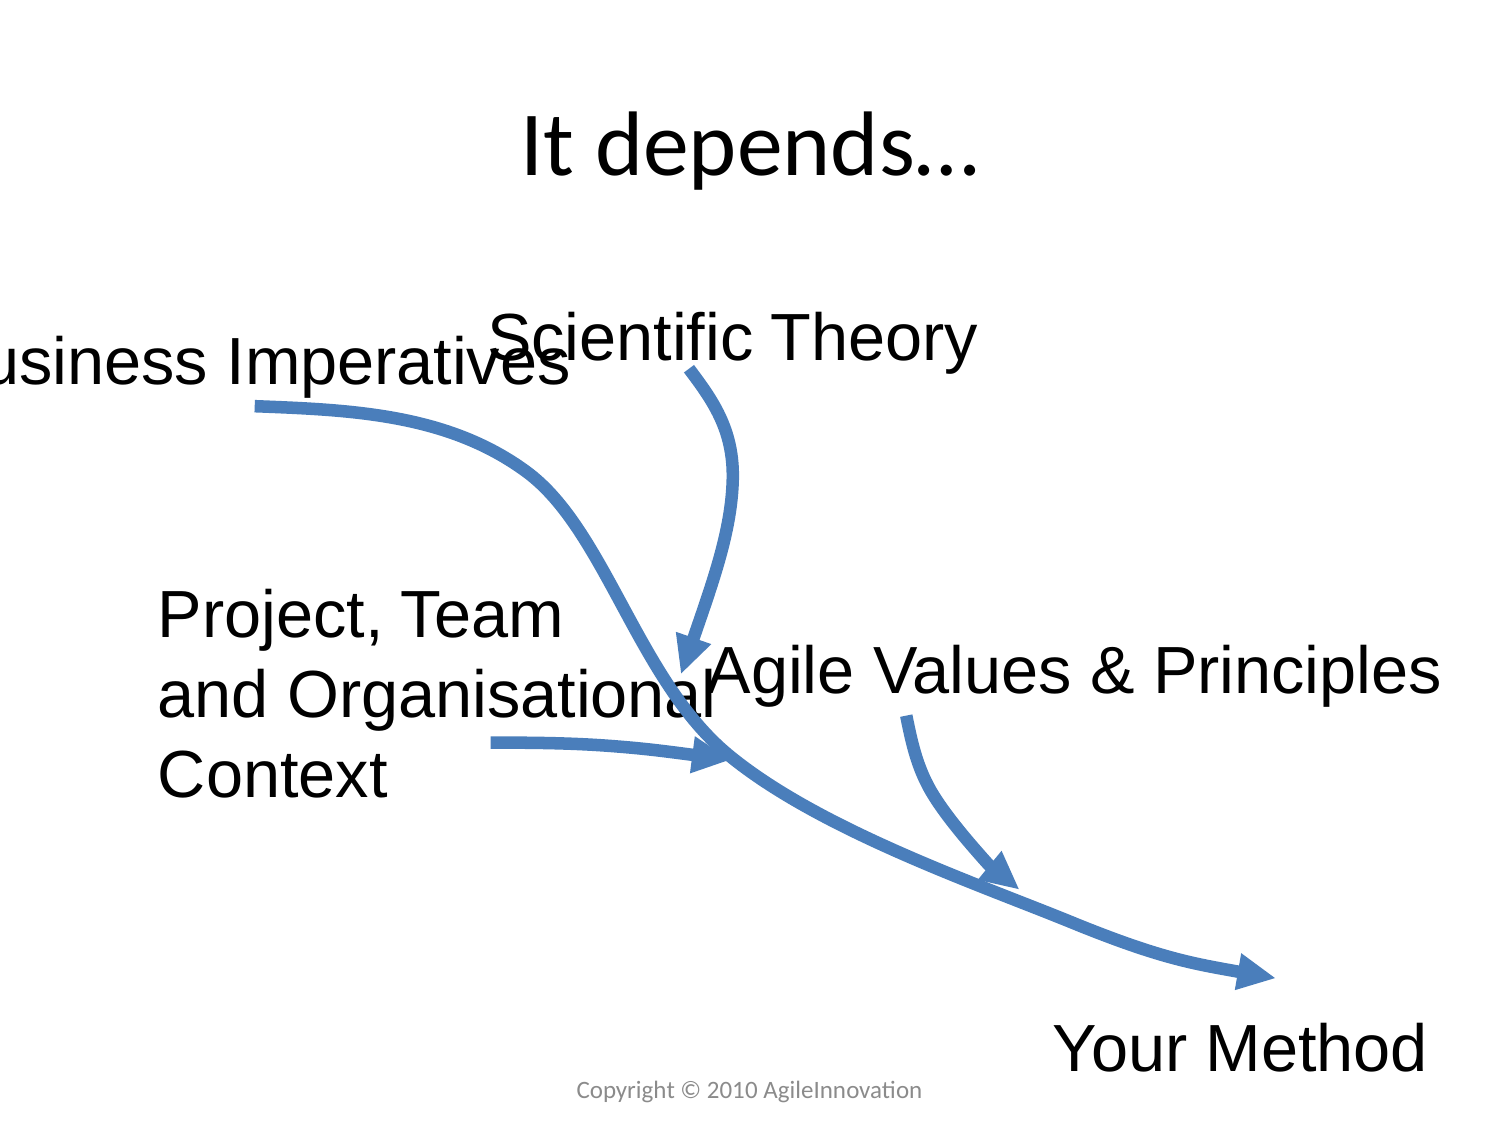

# It depends…
Scientific Theory
Business Imperatives

Project, Team
and Organisational
Context
Agile Values & Principles

Your Method
Copyright © 2010 AgileInnovation